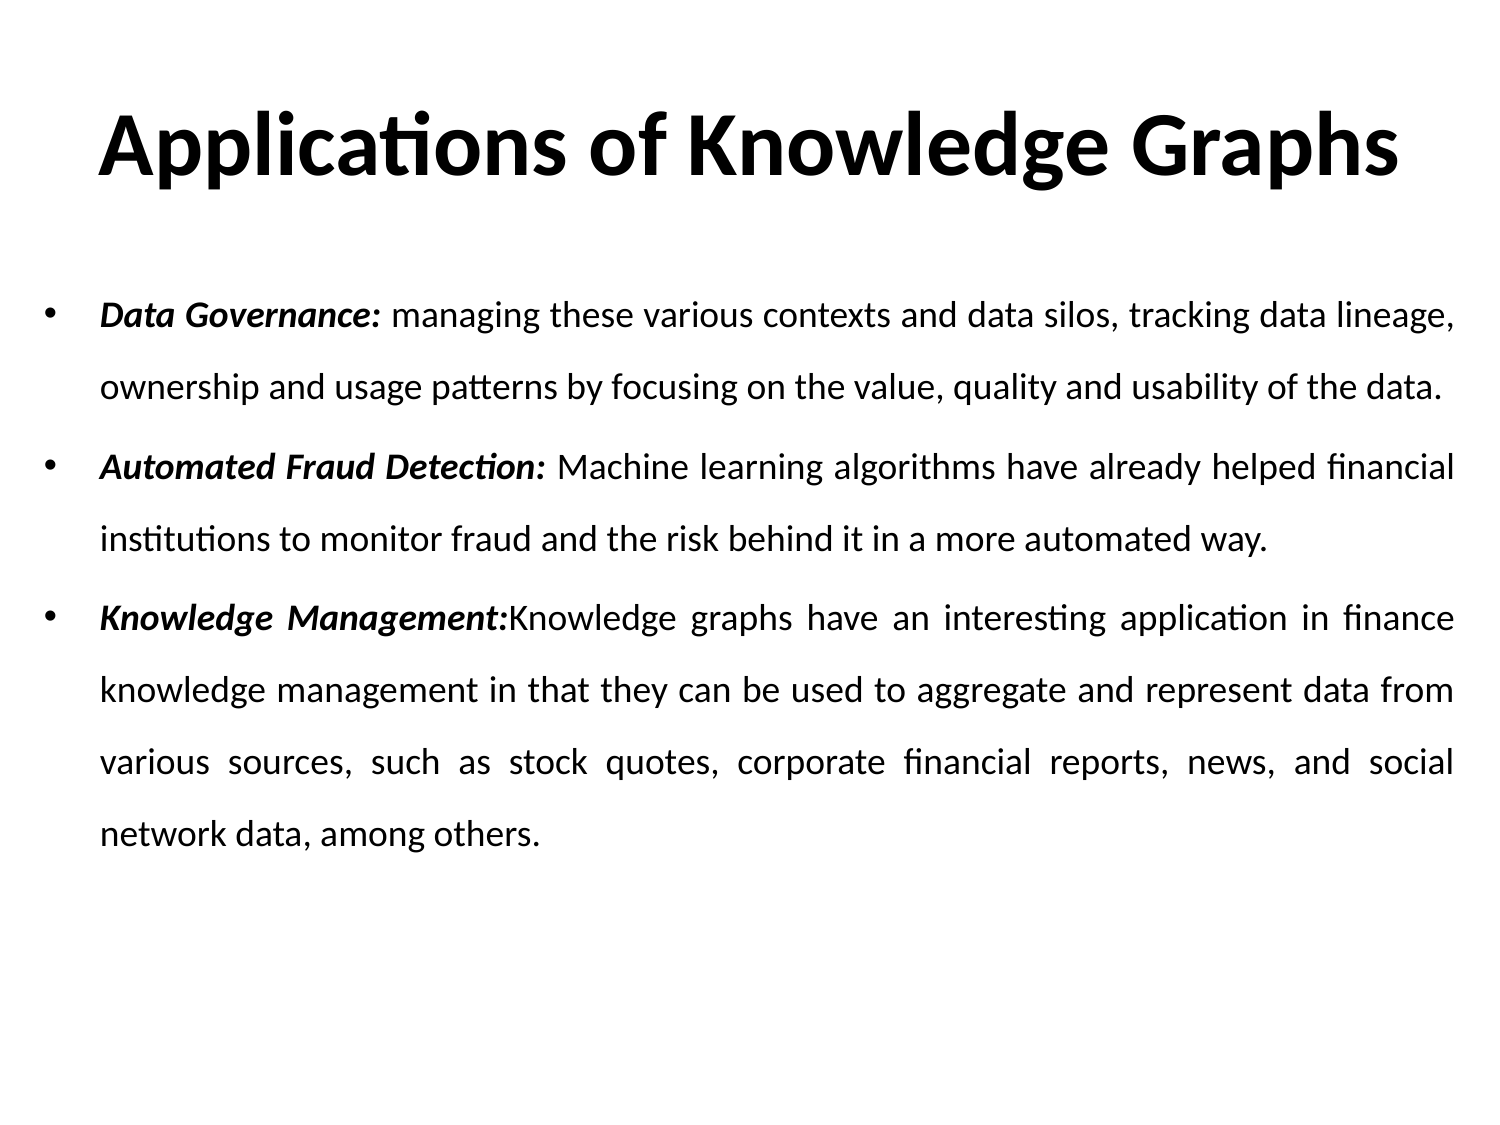

# Applications of Knowledge Graphs
Data Governance: managing these various contexts and data silos, tracking data lineage, ownership and usage patterns by focusing on the value, quality and usability of the data.
Automated Fraud Detection: Machine learning algorithms have already helped financial institutions to monitor fraud and the risk behind it in a more automated way.
Knowledge Management:Knowledge graphs have an interesting application in finance knowledge management in that they can be used to aggregate and represent data from various sources, such as stock quotes, corporate financial reports, news, and social network data, among others.